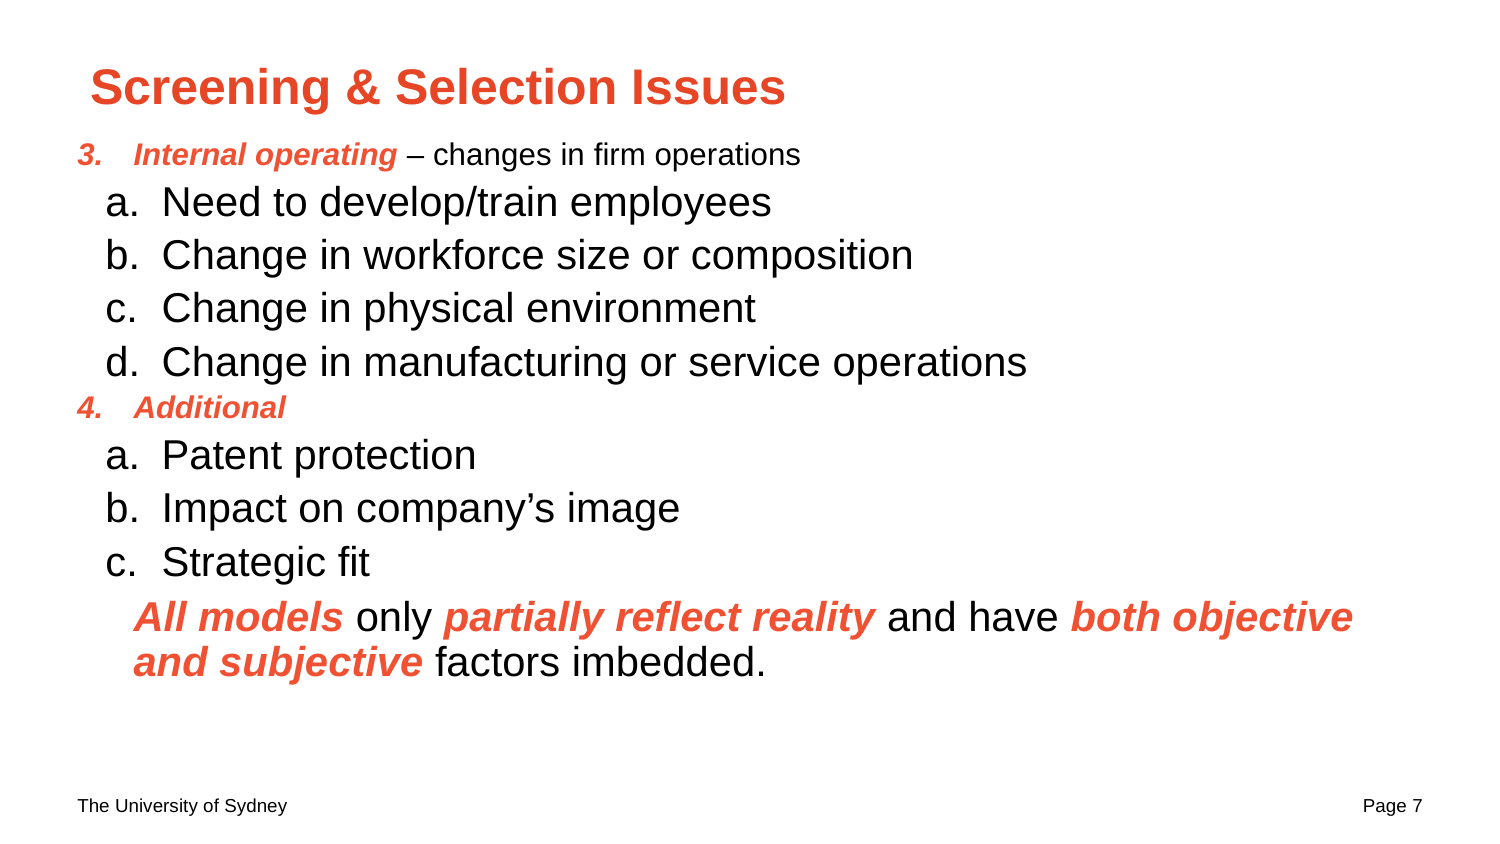

# Screening & Selection Issues
Internal operating – changes in firm operations
Need to develop/train employees
Change in workforce size or composition
Change in physical environment
Change in manufacturing or service operations
Additional
Patent protection
Impact on company’s image
Strategic fit
	All models only partially reflect reality and have both objective and subjective factors imbedded.